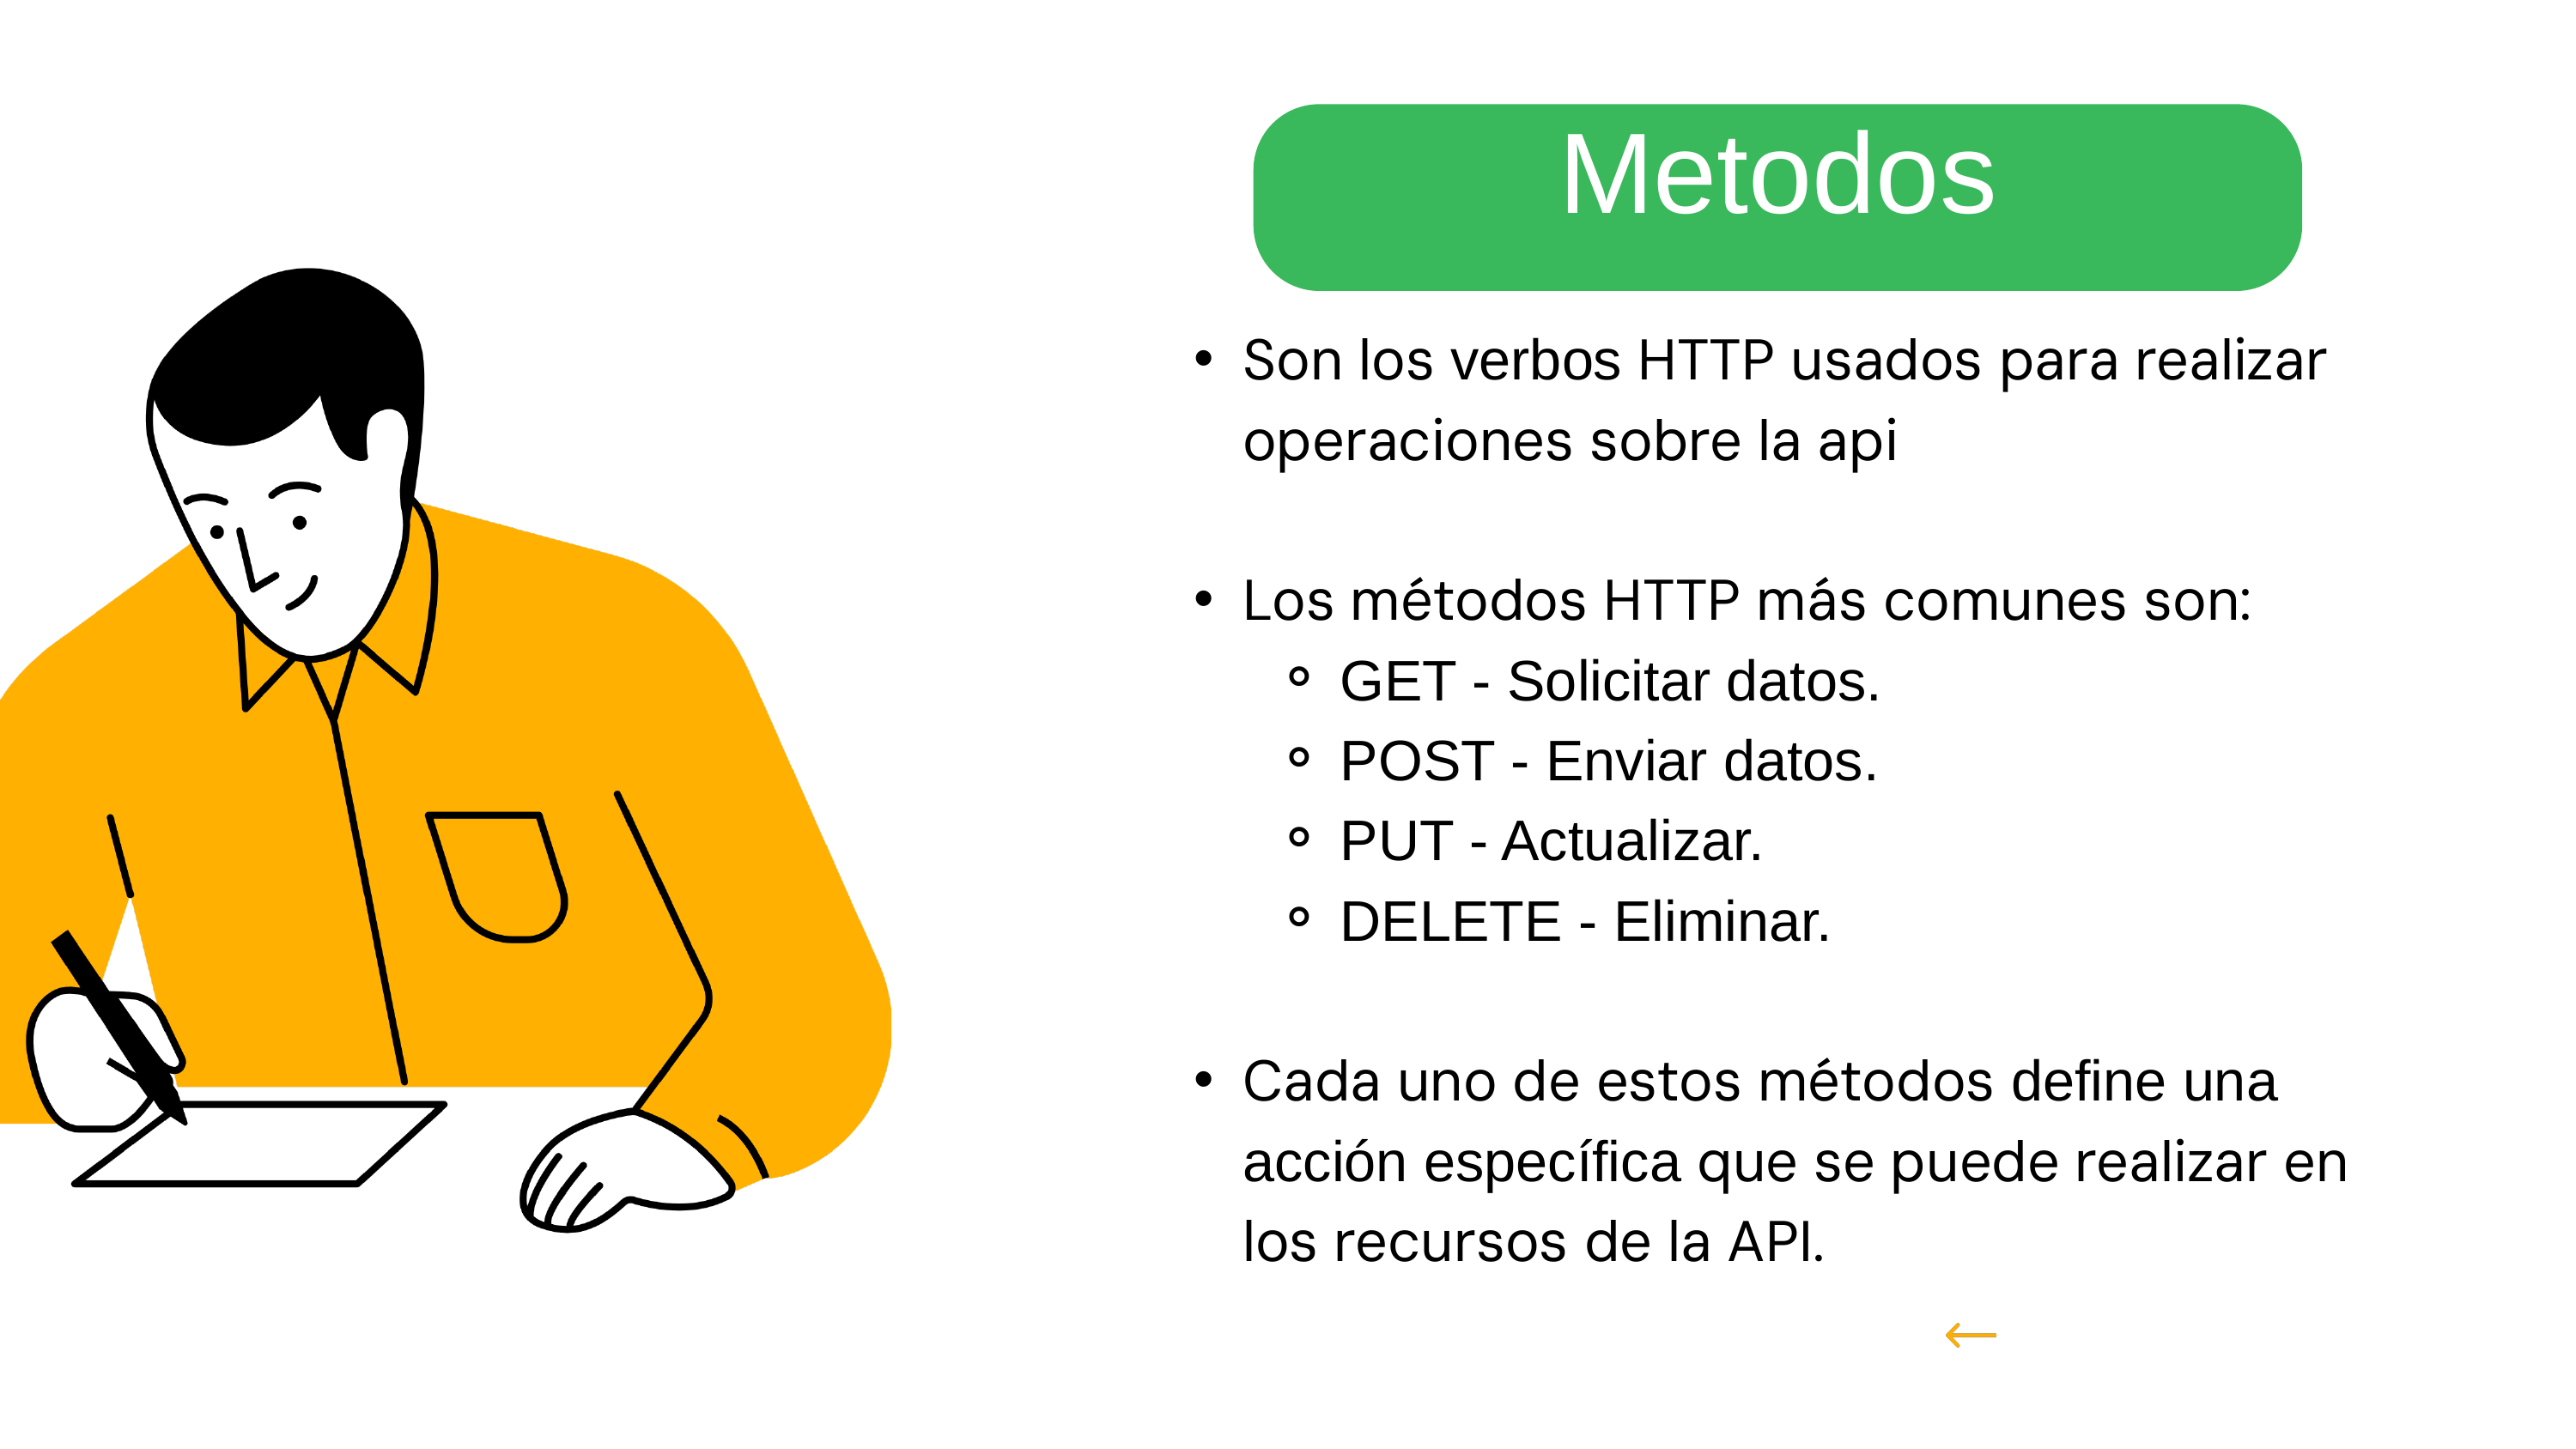

Metodos

Son los verbos HTTP usados para realizar operaciones sobre la api

Los métodos HTTP más comunes son:
GET - Solicitar datos.
POST - Enviar datos.
PUT - Actualizar.
DELETE - Eliminar.

Cada uno de estos métodos define una acción específica que se puede realizar en los recursos de la API.